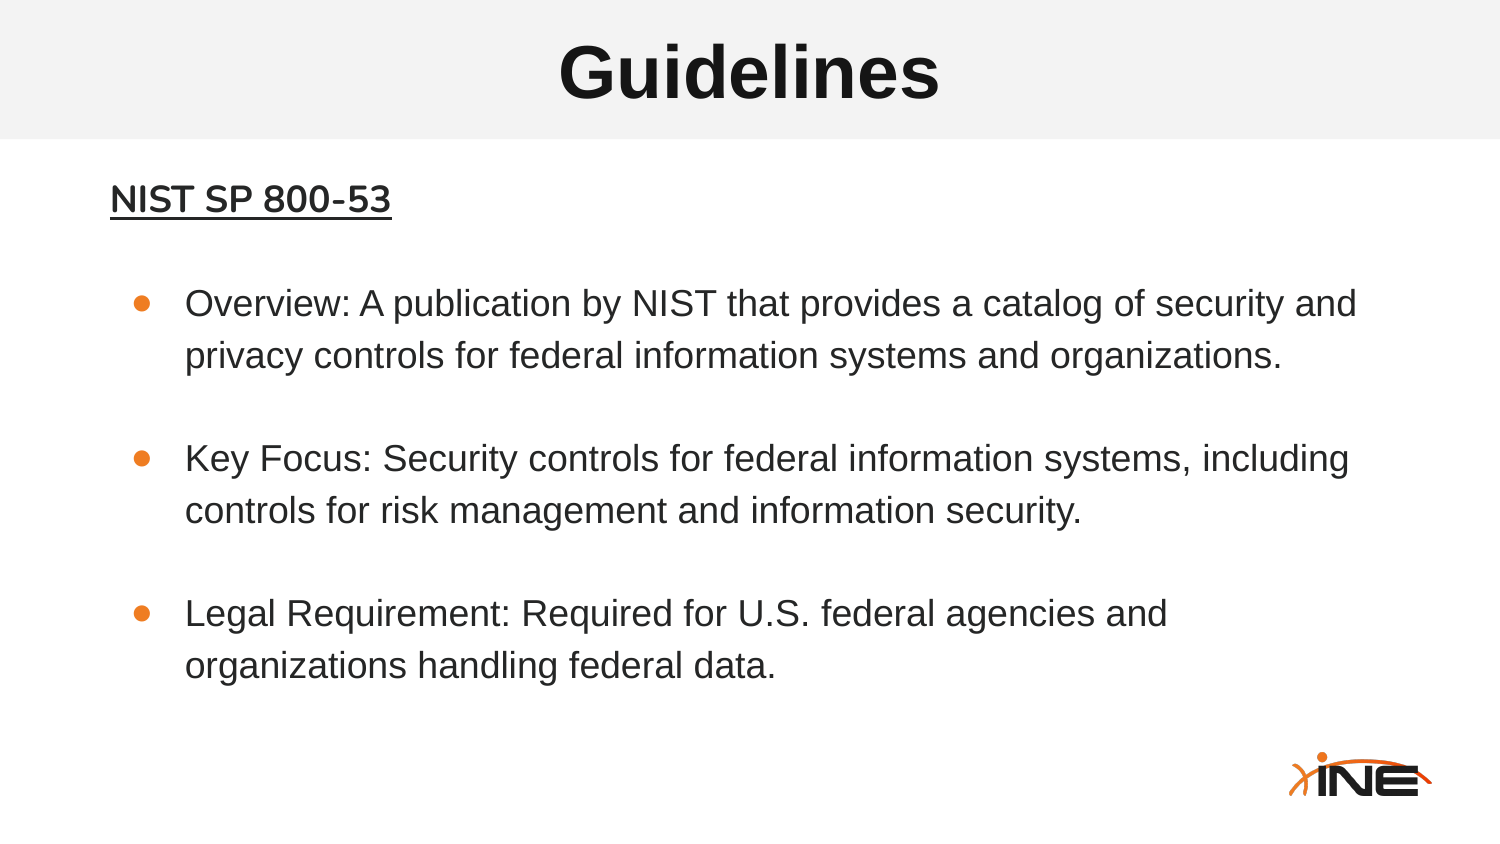

# Guidelines
NIST SP 800-53

Overview: A publication by NIST that provides a catalog of security and privacy controls for federal information systems and organizations.

Key Focus: Security controls for federal information systems, including controls for risk management and information security.

Legal Requirement: Required for U.S. federal agencies and organizations handling federal data.